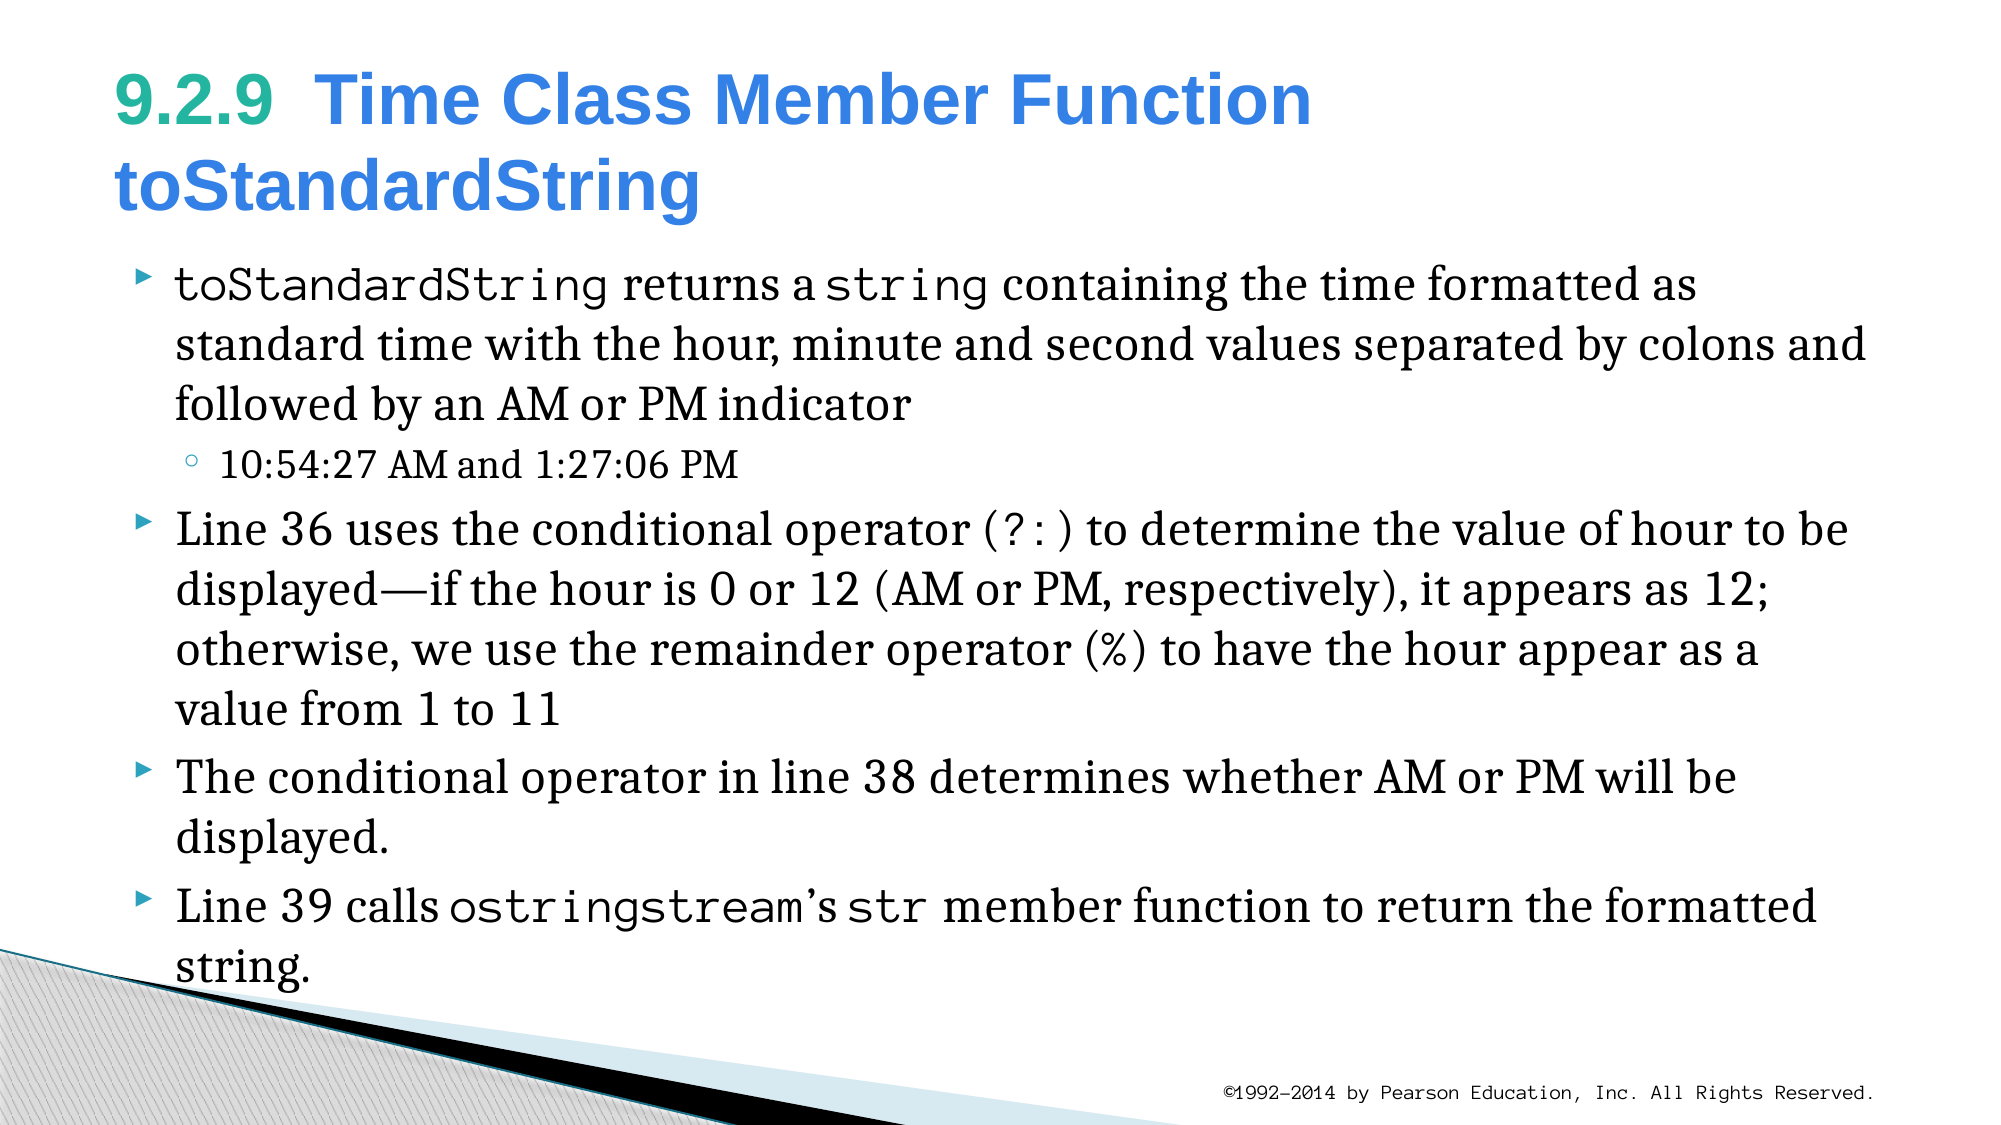

# 9.2.9  Time Class Member Function toStandardString
toStandardString returns a string containing the time formatted as standard time with the hour, minute and second values separated by colons and followed by an AM or PM indicator
10:54:27 AM and 1:27:06 PM
Line 36 uses the conditional operator (?:) to determine the value of hour to be displayed—if the hour is 0 or 12 (AM or PM, respectively), it appears as 12; otherwise, we use the remainder operator (%) to have the hour appear as a value from 1 to 11
The conditional operator in line 38 determines whether AM or PM will be displayed.
Line 39 calls ostringstream’s str member function to return the formatted string.
©1992-2014 by Pearson Education, Inc. All Rights Reserved.